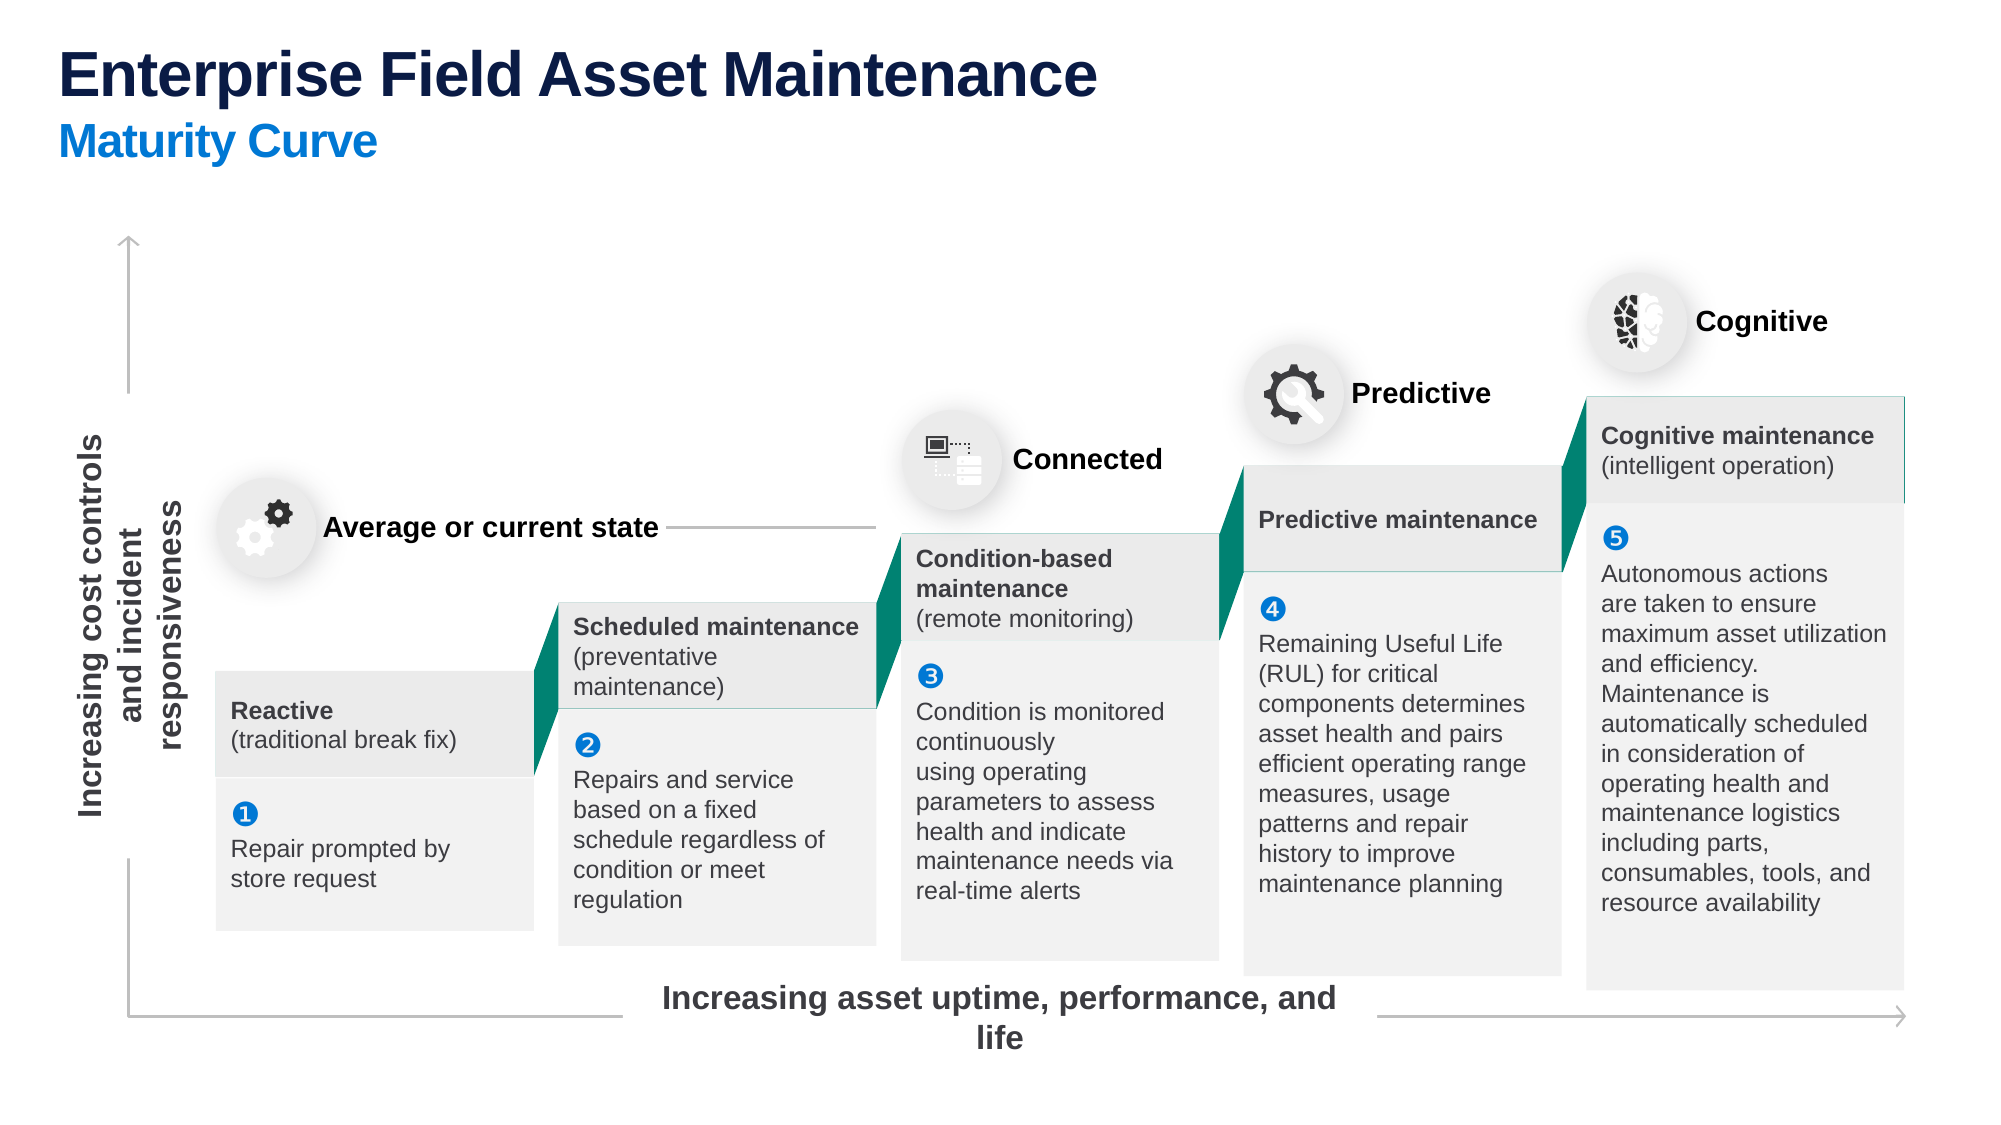

Enterprise Field Asset Maintenance
Maturity Curve

Cognitive

Predictive

Cognitive maintenance (intelligent operation)

Connected
Predictive maintenance

❺
Autonomous actions are taken to ensure maximum asset utilization and efficiency. Maintenance is automatically scheduled in consideration of operating health and maintenance logistics including parts, consumables, tools, and resource availability
Average or current state
Condition-based maintenance
(remote monitoring)
❹
Remaining Useful Life (RUL) for critical components determines asset health and pairs efficient operating range measures, usage patterns and repair history to improve maintenance planning
Increasing cost controls and incident responsiveness
Scheduled maintenance
(preventative maintenance)
❸
Condition is monitored continuously using operating parameters to assess health and indicate maintenance needs via real-time alerts
Reactive
(traditional break fix)
❷
Repairs and service based on a fixed schedule regardless of condition or meet regulation
❶
Repair prompted by
store request
Increasing asset uptime, performance, and life